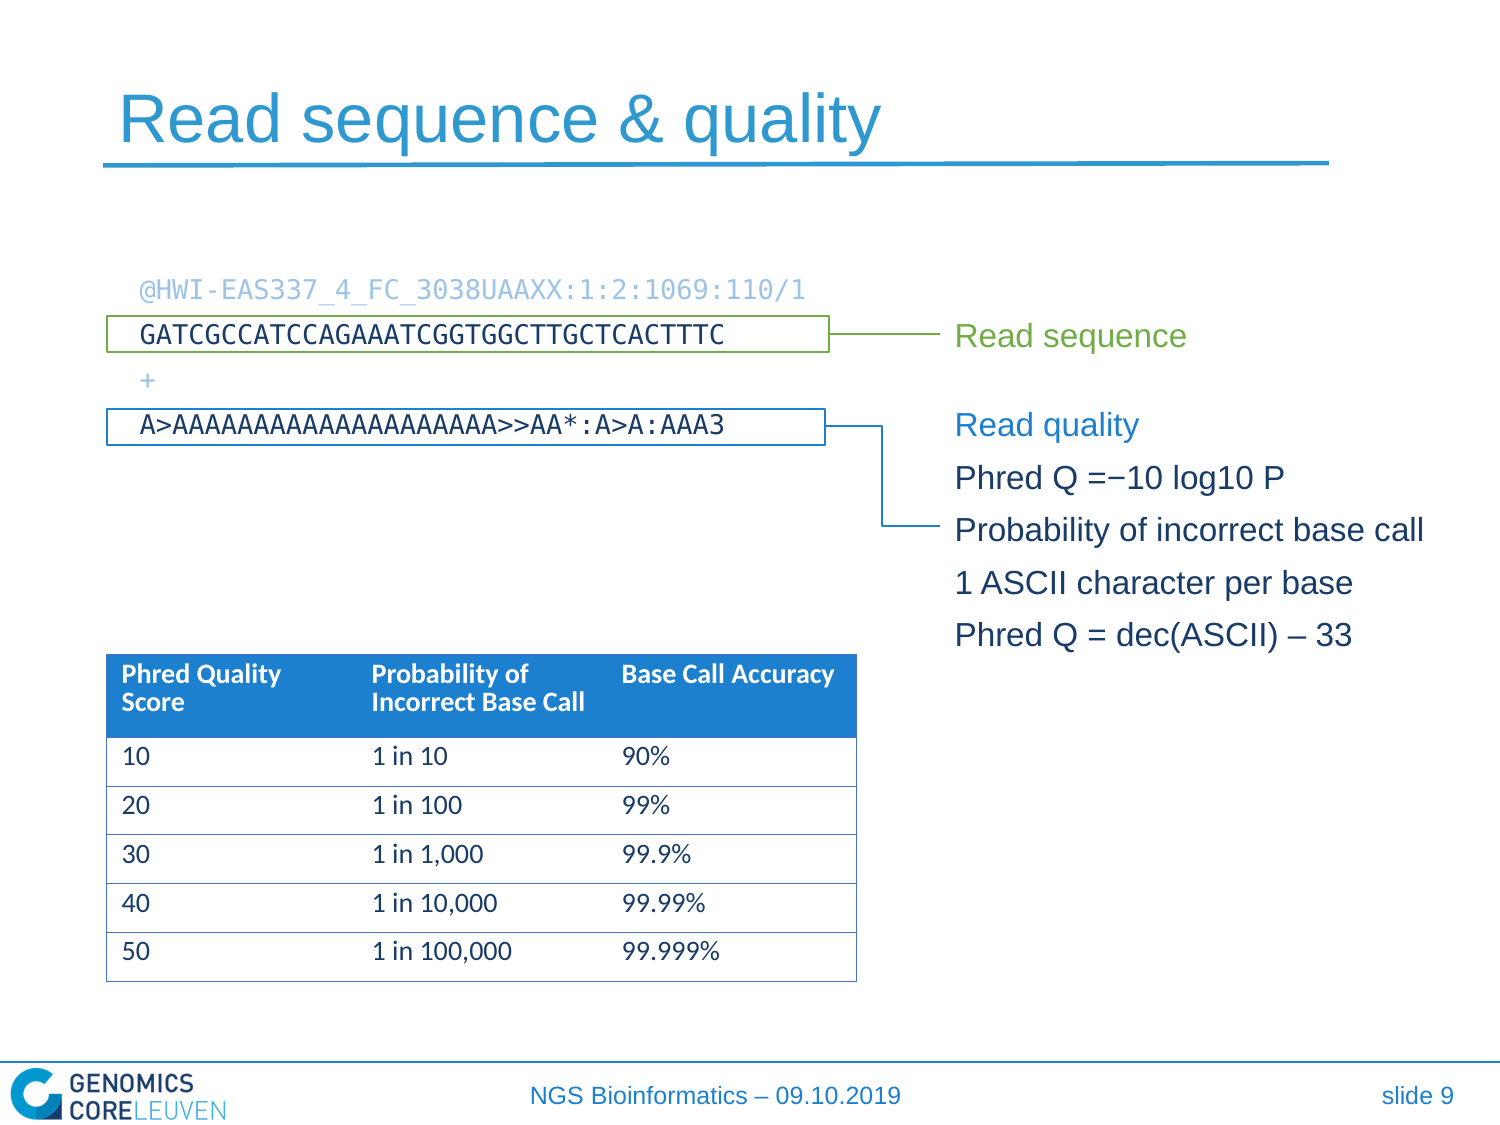

# Read sequence & quality
@HWI-EAS337_4_FC_3038UAAXX:1:2:1069:110/1
GATCGCCATCCAGAAATCGGTGGCTTGCTCACTTTC
+
A>AAAAAAAAAAAAAAAAAAAA>>AA*:A>A:AAA3

Read sequence

Read quality
Phred Q =−10 log10 P
Probability of incorrect base call
1 ASCII character per base
Phred Q = dec(ASCII) – 33

| Phred Quality Score | Probability of Incorrect Base Call | Base Call Accuracy |
| --- | --- | --- |
| 10 | 1 in 10 | 90% |
| 20 | 1 in 100 | 99% |
| 30 | 1 in 1,000 | 99.9% |
| 40 | 1 in 10,000 | 99.99% |
| 50 | 1 in 100,000 | 99.999% |